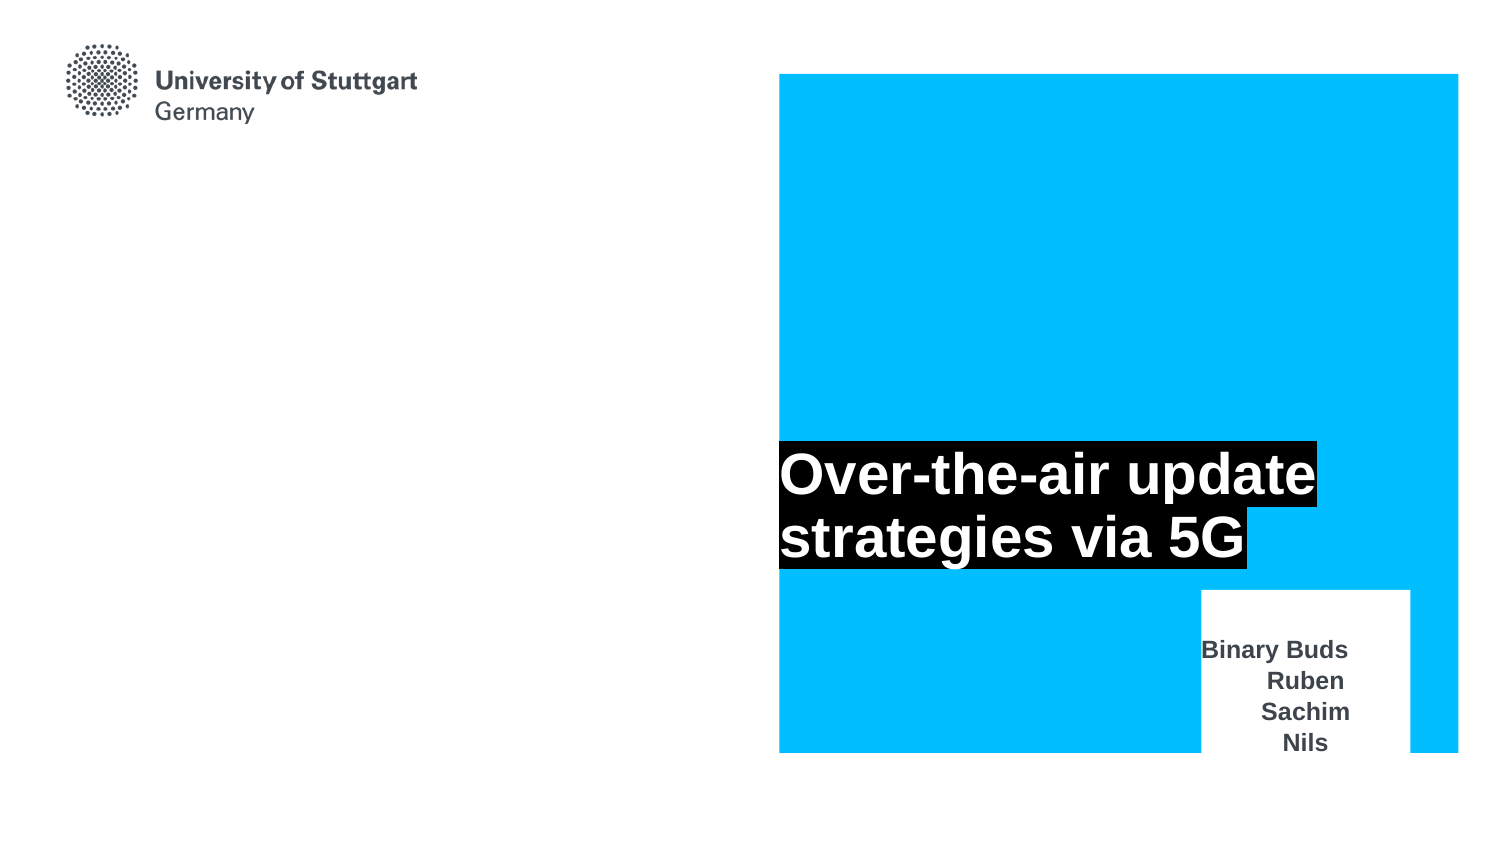

# Over-the-air update strategies via 5G

Binary Buds
Ruben
Sachim
Nils